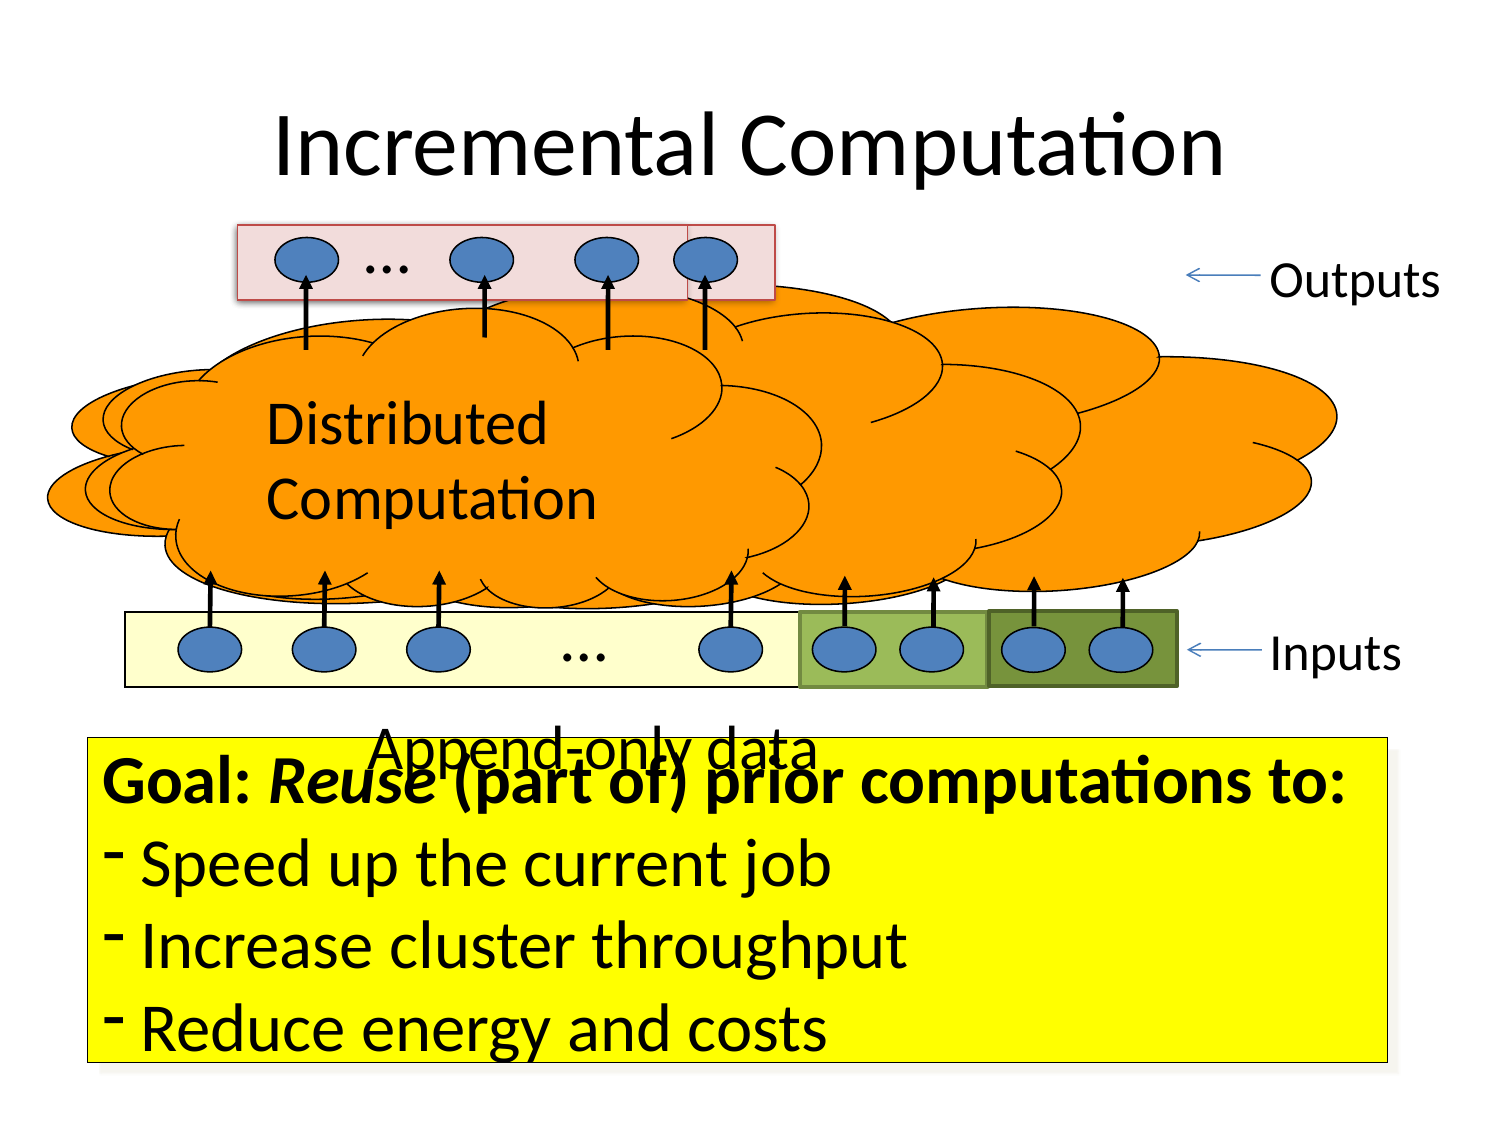

# Incremental Computation
…

Outputs

Distributed
Computation

…
Inputs

Append-only data
Goal: Reuse (part of) prior computations to:
 Speed up the current job
 Increase cluster throughput
 Reduce energy and costs